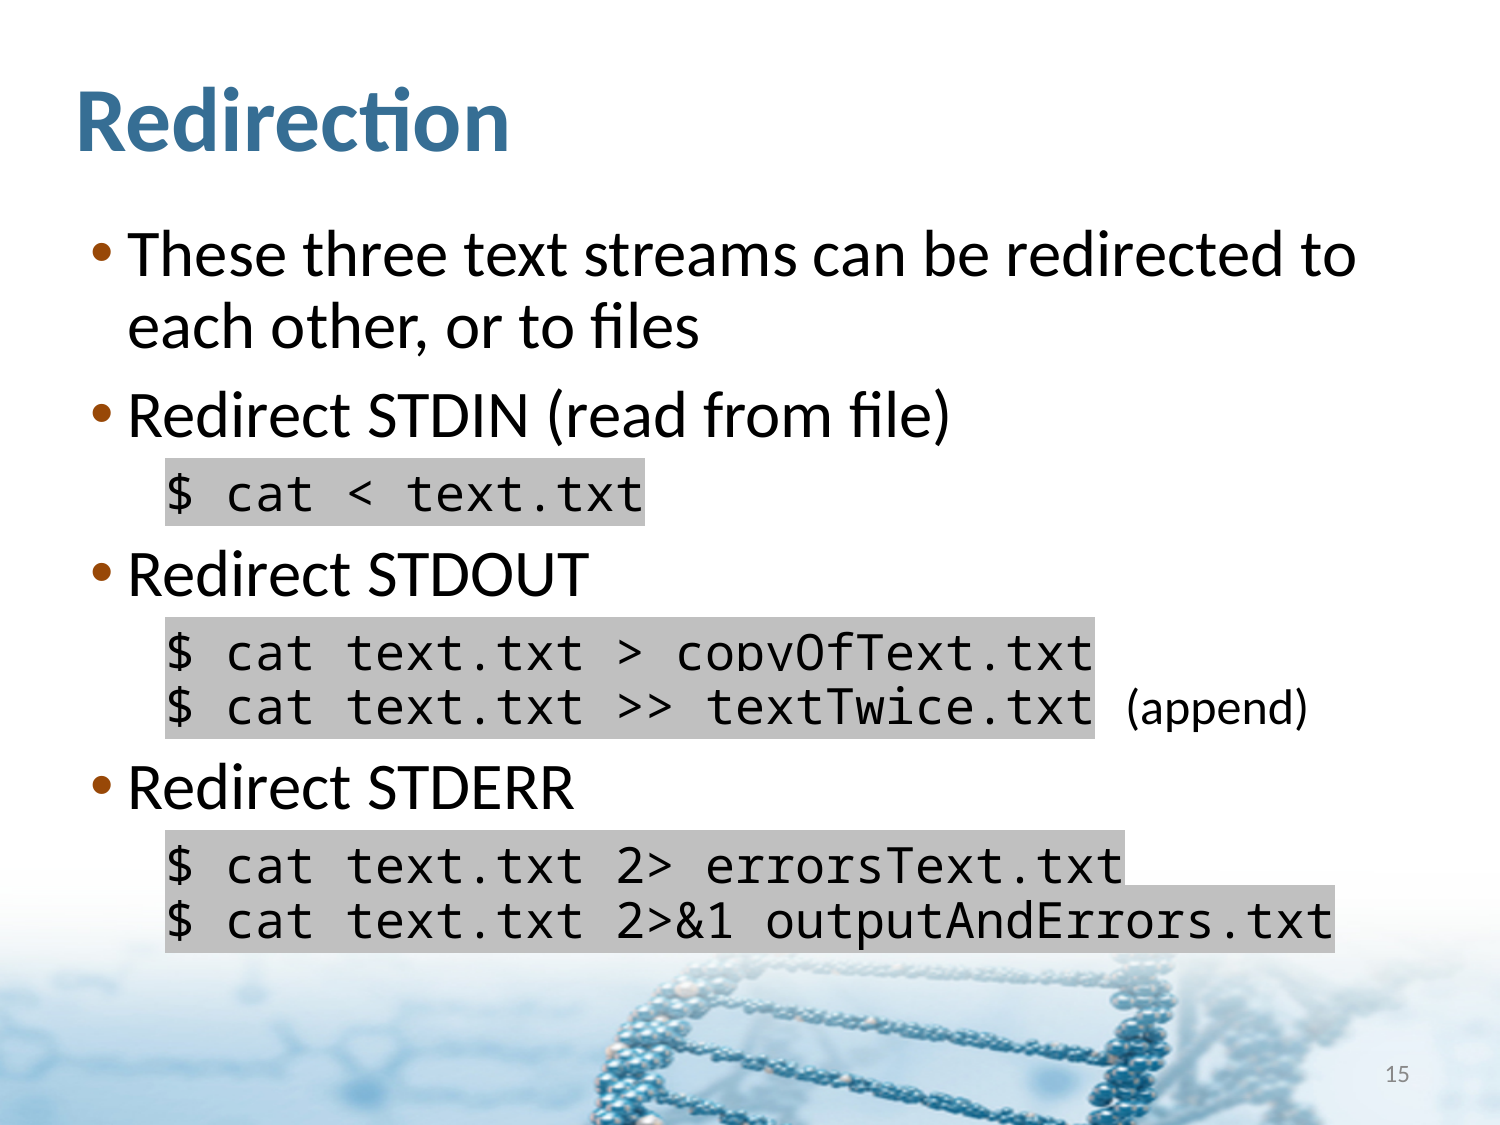

# Redirection
These three text streams can be redirected to each other, or to files
Redirect STDIN (read from file)
$ cat < text.txt
Redirect STDOUT
$ cat text.txt > copyOfText.txt
$ cat text.txt >> textTwice.txt (append)
Redirect STDERR
$ cat text.txt 2> errorsText.txt
$ cat text.txt 2>&1 outputAndErrors.txt
15